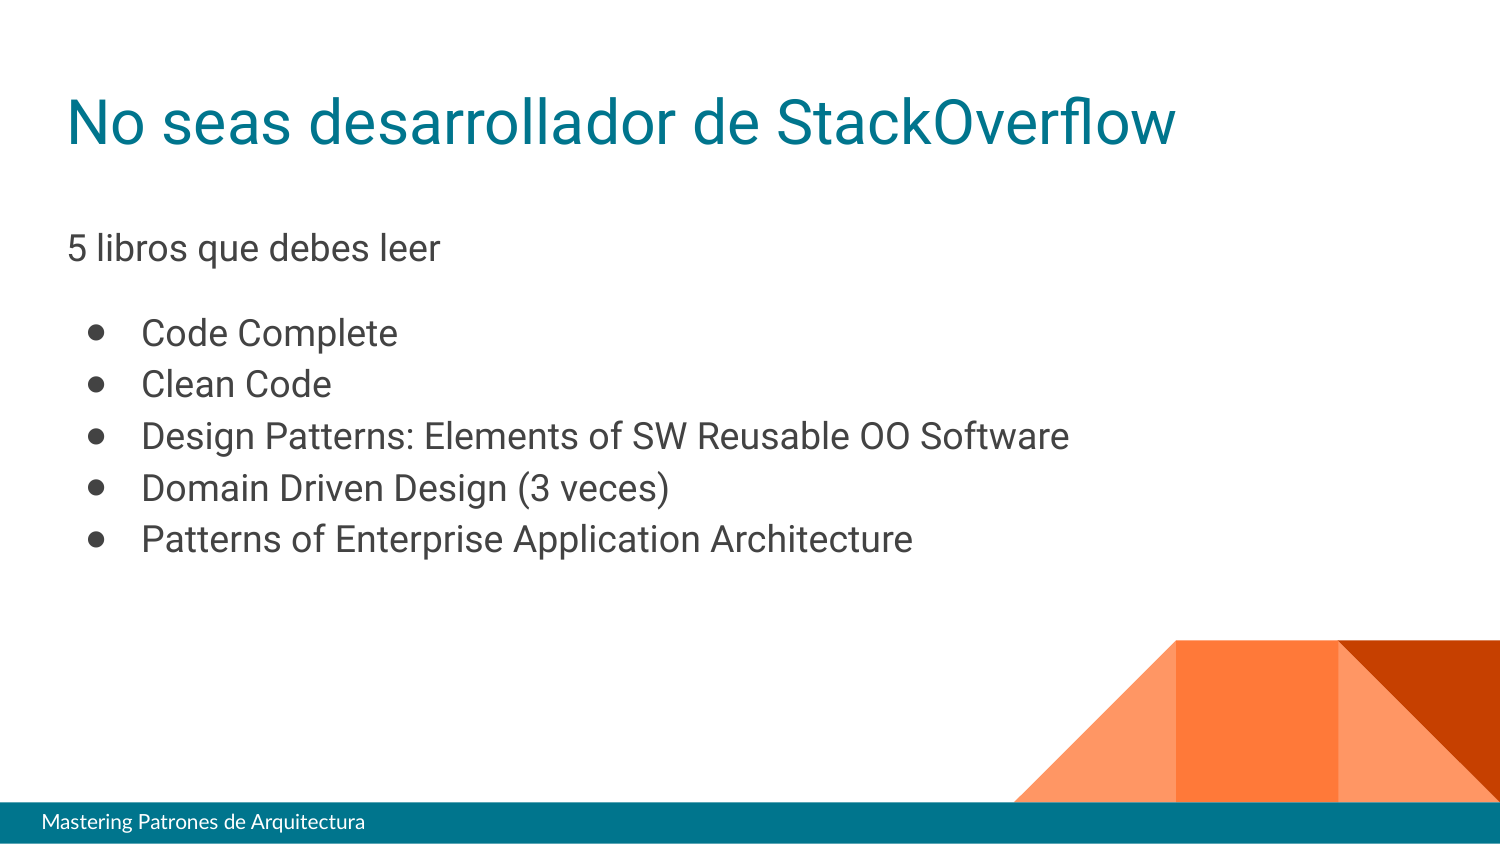

# No seas desarrollador de StackOverflow
5 libros que debes leer
Code Complete
Clean Code
Design Patterns: Elements of SW Reusable OO Software
Domain Driven Design (3 veces)
Patterns of Enterprise Application Architecture